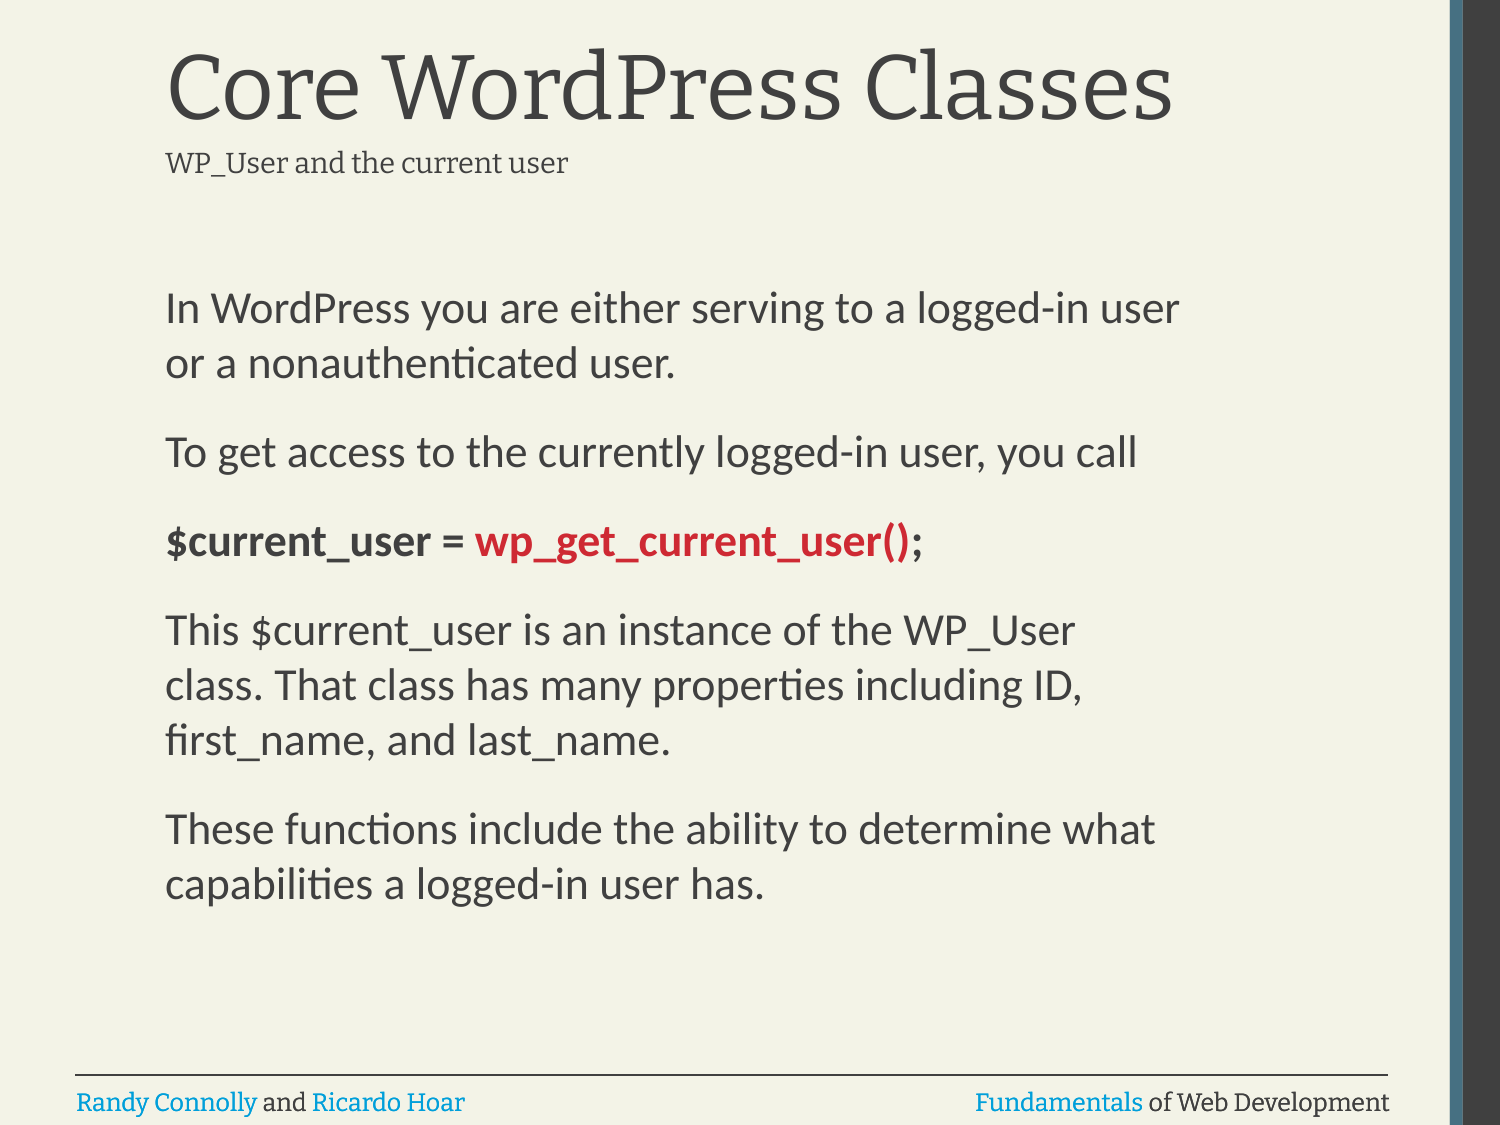

# Core WordPress Classes
WP_User and the current user
In WordPress you are either serving to a logged-in user or a nonauthenticated user.
To get access to the currently logged-in user, you call
$current_user = wp_get_current_user();
This $current_user is an instance of the WP_User class. That class has many properties including ID, first_name, and last_name.
These functions include the ability to determine what capabilities a logged-in user has.